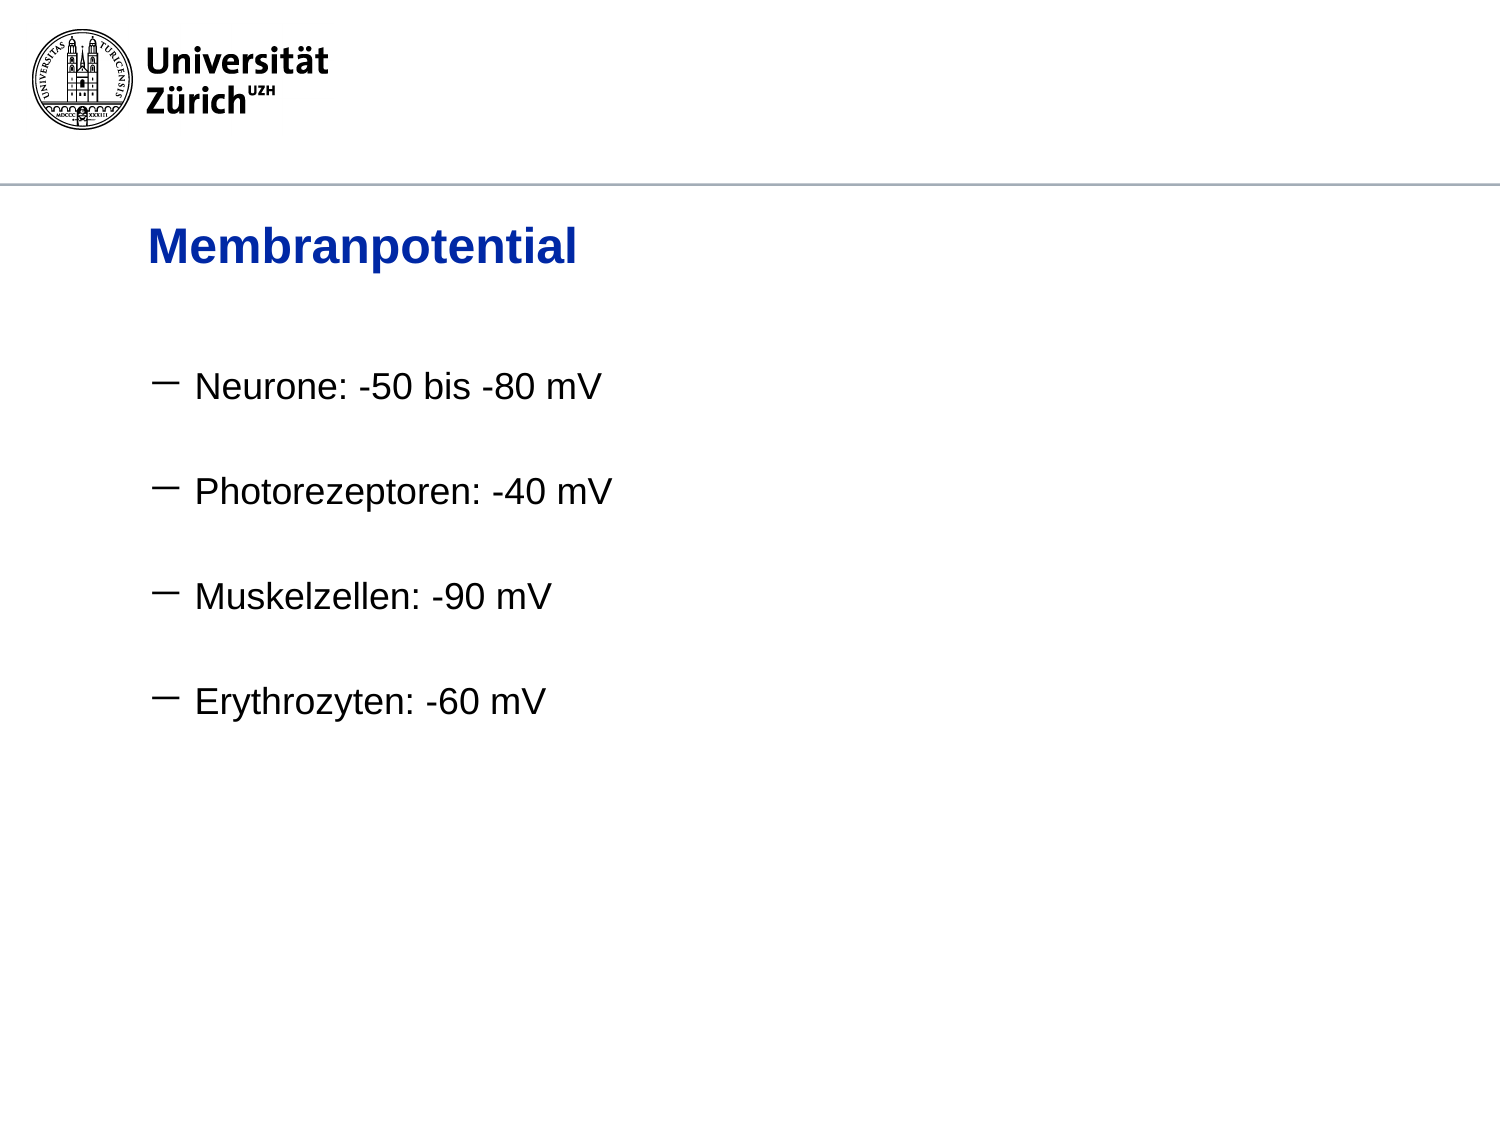

# Membranpotential
Neurone: -50 bis -80 mV
Photorezeptoren: -40 mV
Muskelzellen: -90 mV
Erythrozyten: -60 mV